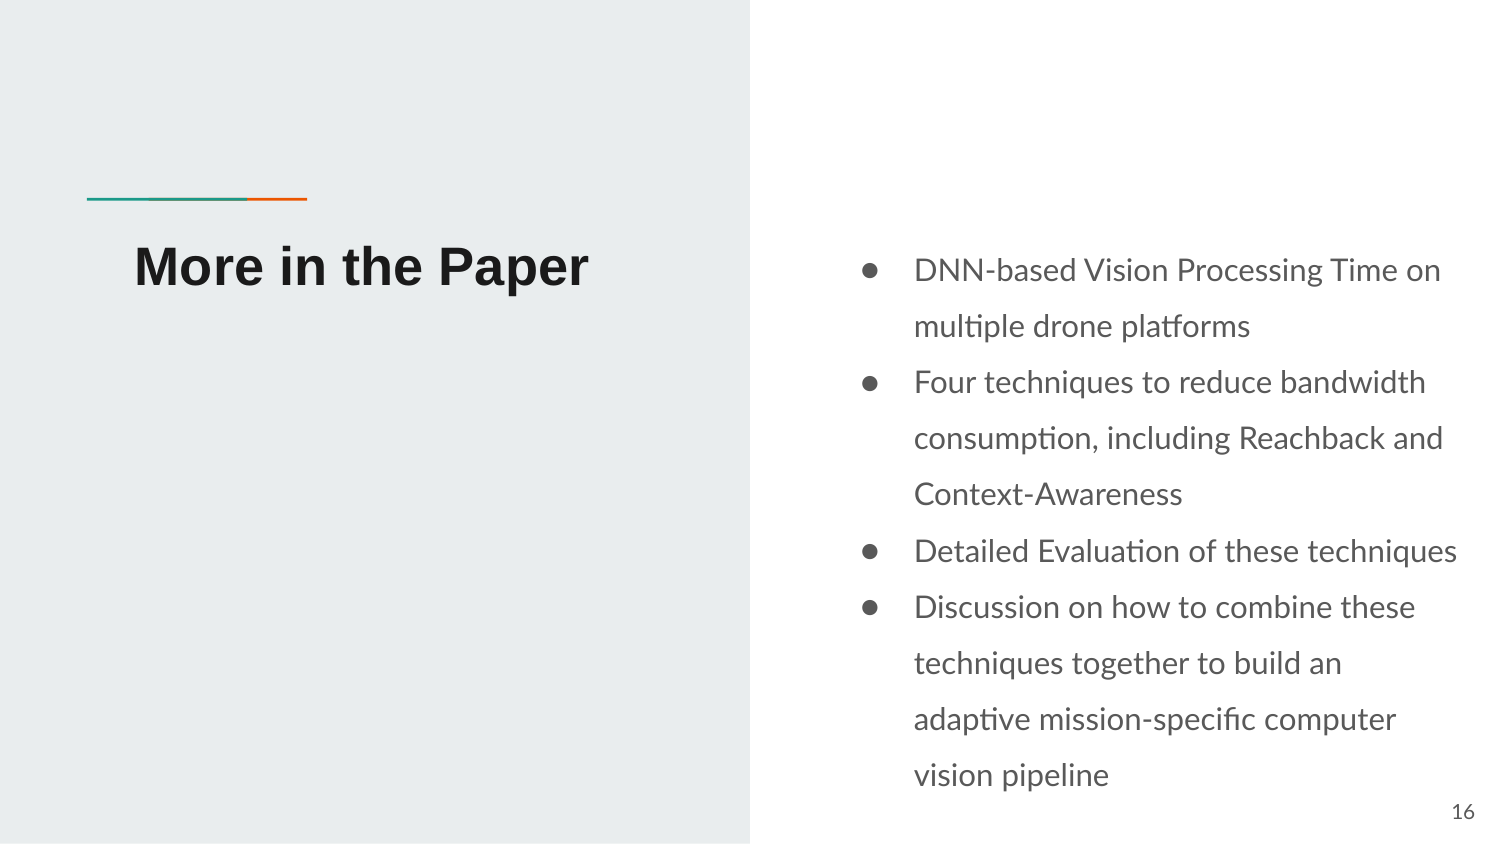

# More in the Paper
DNN-based Vision Processing Time on multiple drone platforms
Four techniques to reduce bandwidth consumption, including Reachback and Context-Awareness
Detailed Evaluation of these techniques
Discussion on how to combine these techniques together to build an adaptive mission-specific computer vision pipeline

16